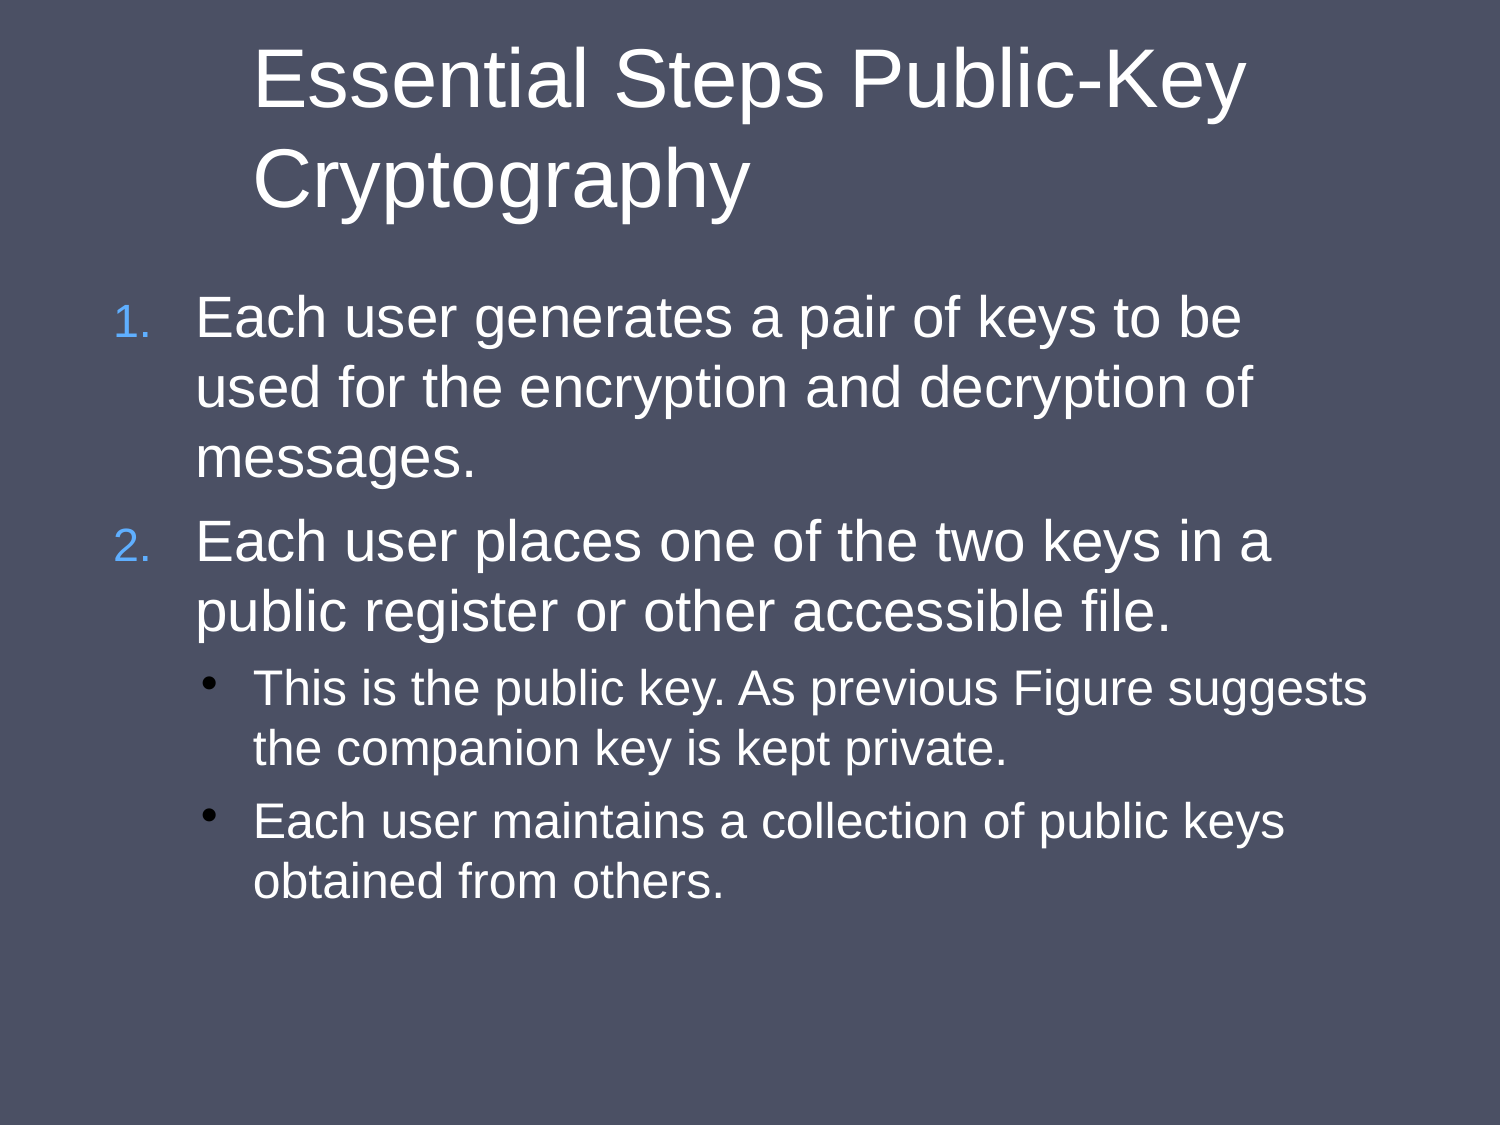

Essential Steps Public-Key Cryptography
Each user generates a pair of keys to be used for the encryption and decryption of messages.
Each user places one of the two keys in a public register or other accessible file.
This is the public key. As previous Figure suggests the companion key is kept private.
Each user maintains a collection of public keys obtained from others.